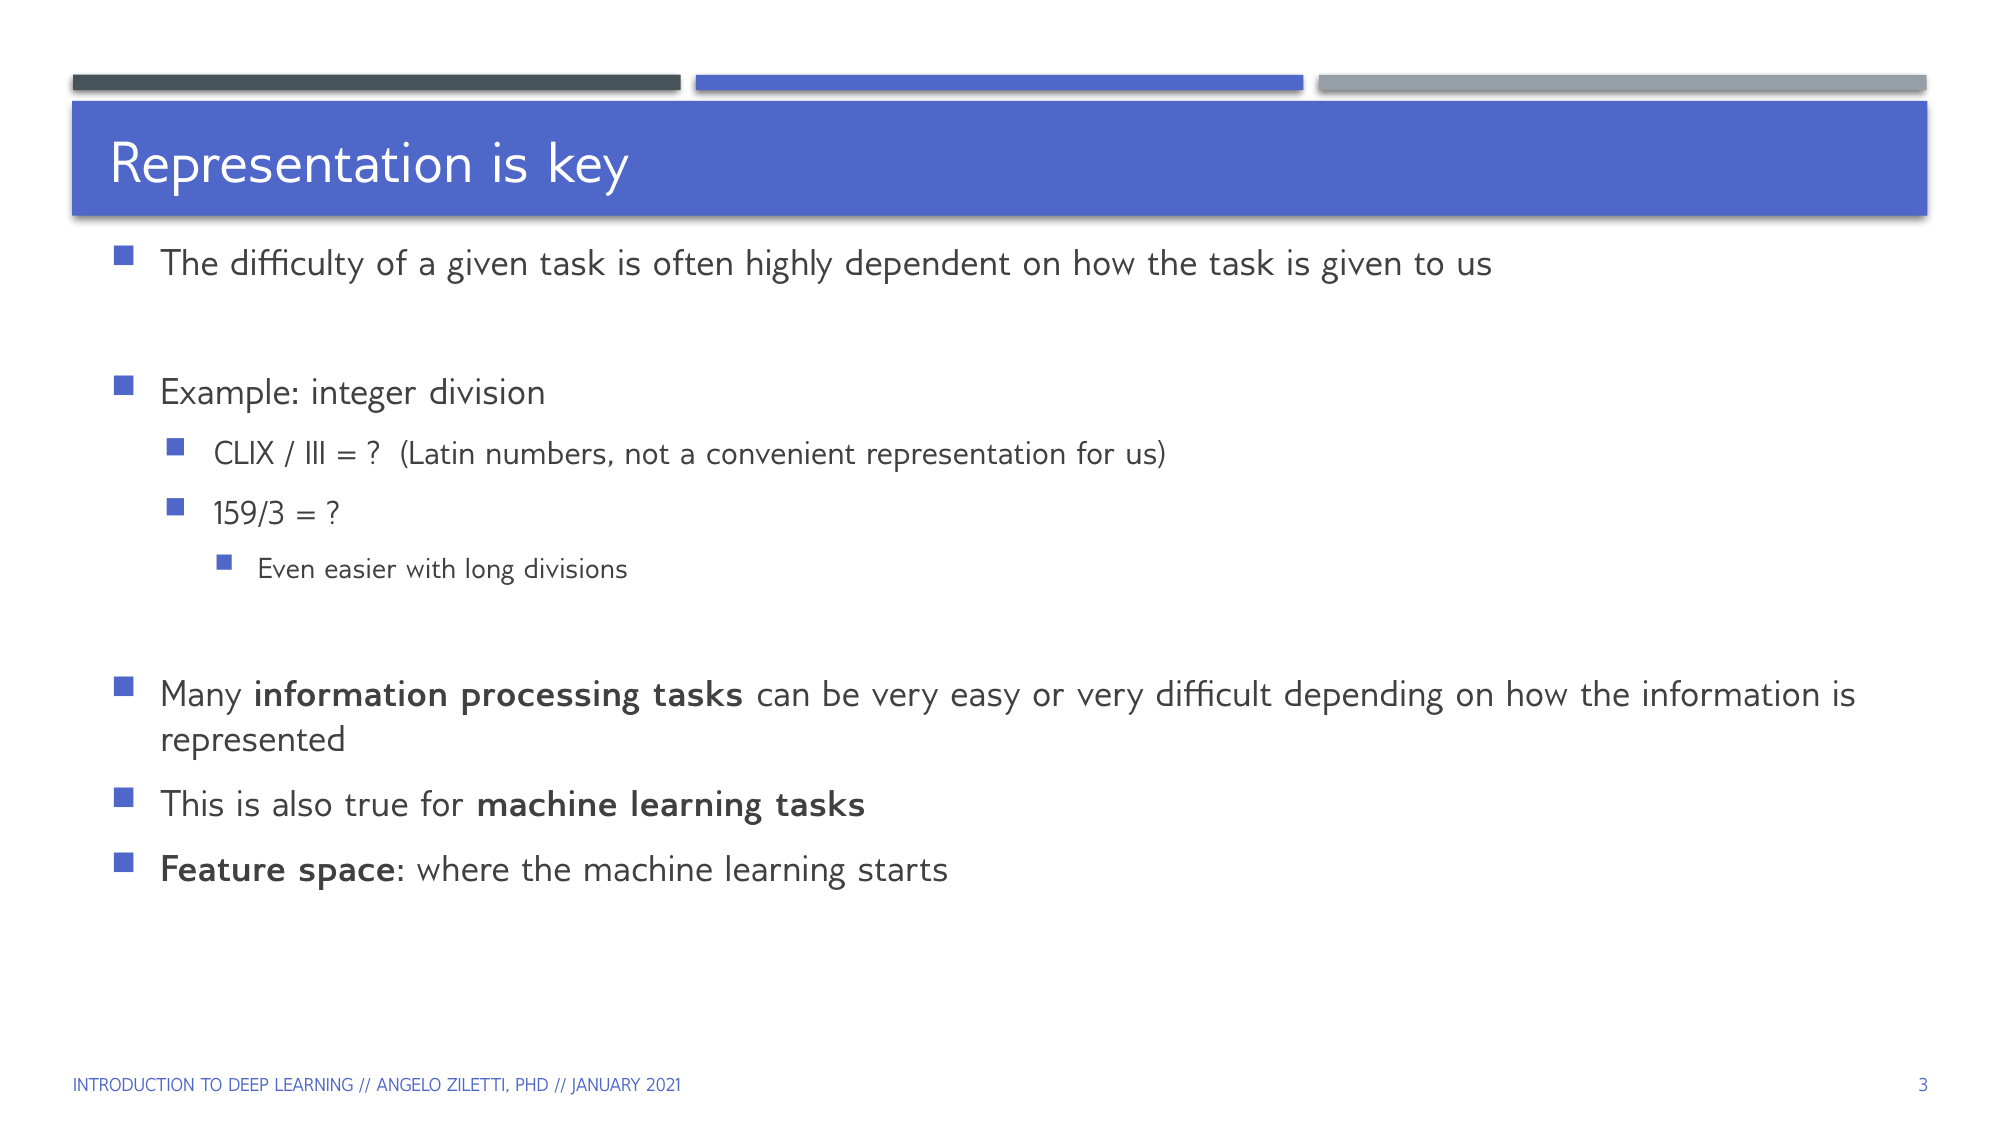

# Representation is key
The difficulty of a given task is often highly dependent on how the task is given to us

Example: integer division
CLIX / III = ?  (Latin numbers, not a convenient representation for us)
159/3 = ?
Even easier with long divisions

Many information processing tasks can be very easy or very difficult depending on how the information is represented
This is also true for machine learning tasks
Feature space: where the machine learning starts

Introduction to Deep Learning // Angelo Ziletti, PhD // January 2021
3